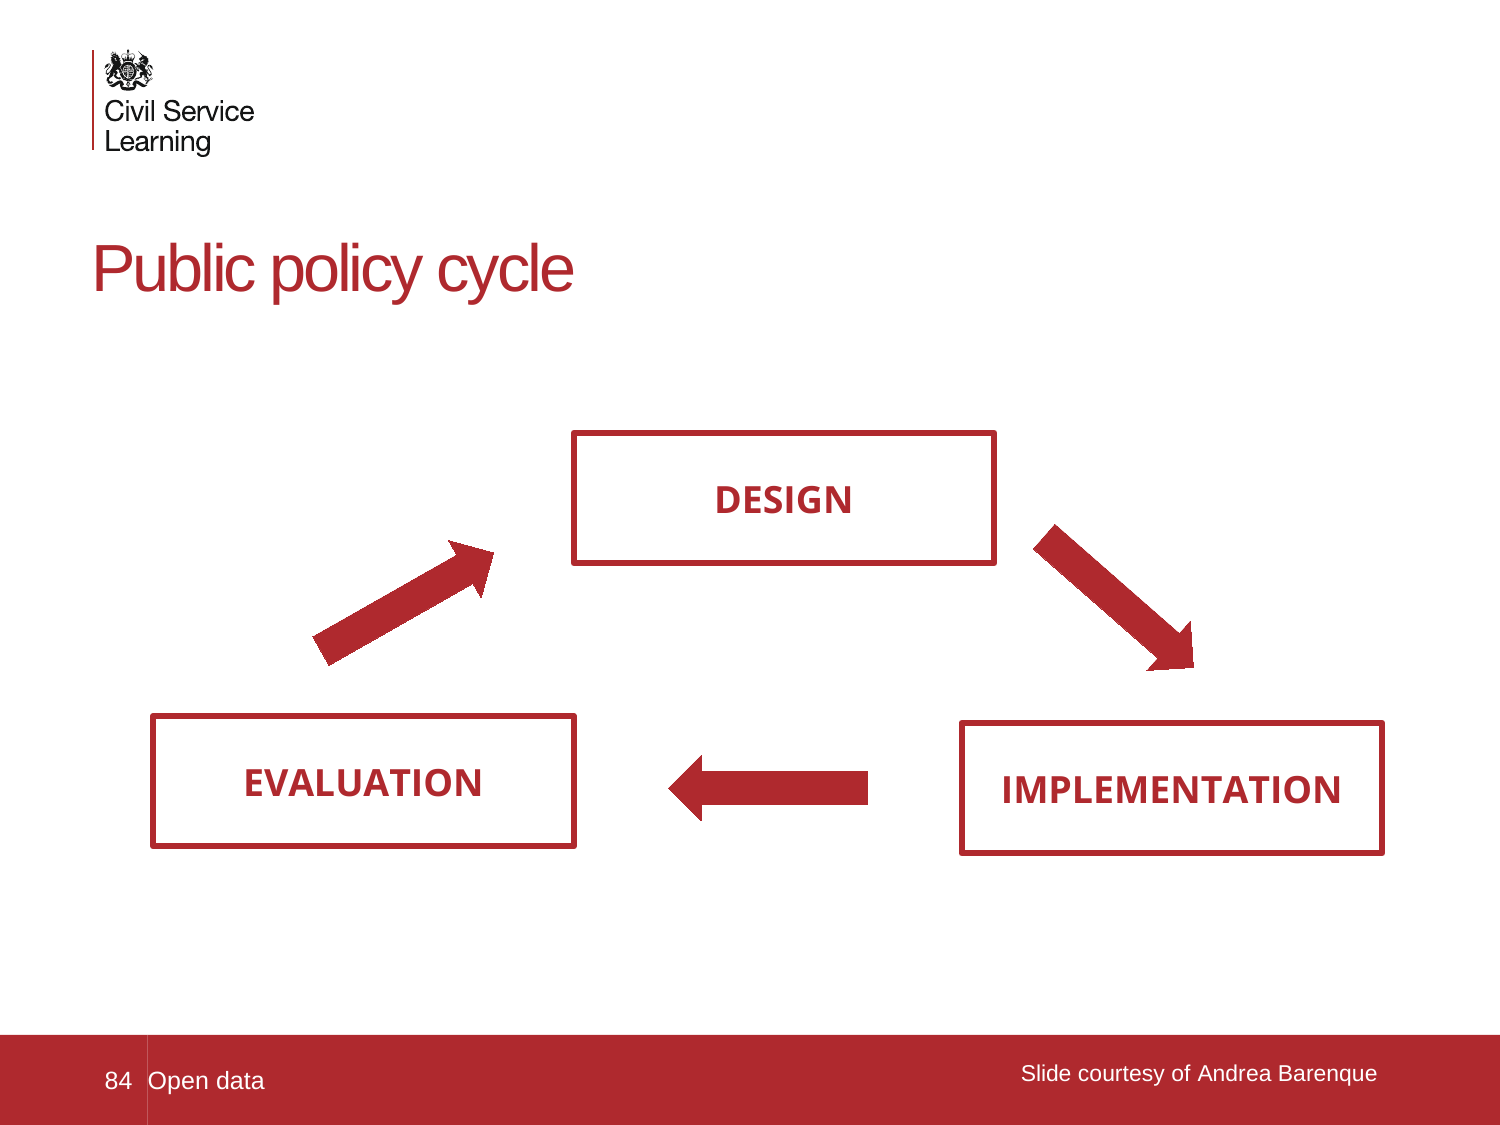

# Public policy cycle
DESIGN

EVALUATION
IMPLEMENTATION

84
Open data
Slide courtesy of Andrea Barenque